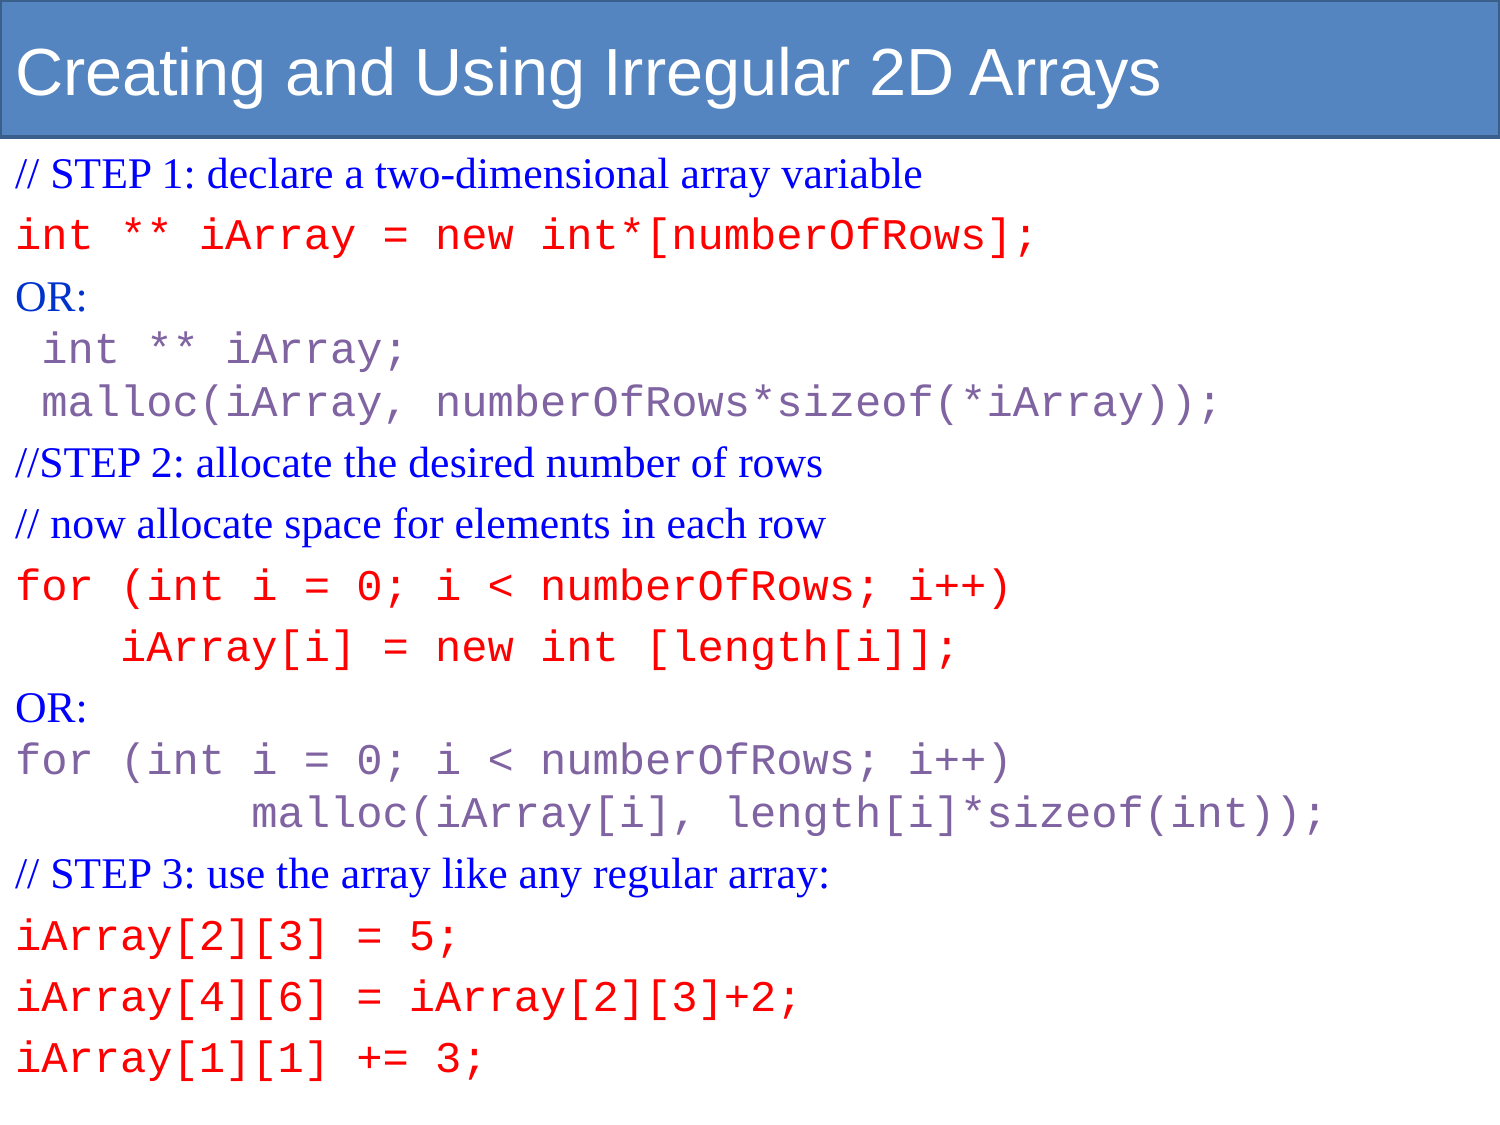

# Creating and Using Irregular 2D Arrays
// STEP 1: declare a two-dimensional array variable
int ** iArray = new int*[numberOfRows];
OR:
 int ** iArray;
 malloc(iArray, numberOfRows*sizeof(*iArray));
//STEP 2: allocate the desired number of rows
// now allocate space for elements in each row
for (int i = 0; i < numberOfRows; i++)
    iArray[i] = new int [length[i]];
OR:
for (int i = 0; i < numberOfRows; i++)
         malloc(iArray[i], length[i]*sizeof(int));
// STEP 3: use the array like any regular array:
iArray[2][3] = 5;
iArray[4][6] = iArray[2][3]+2;
iArray[1][1] += 3;